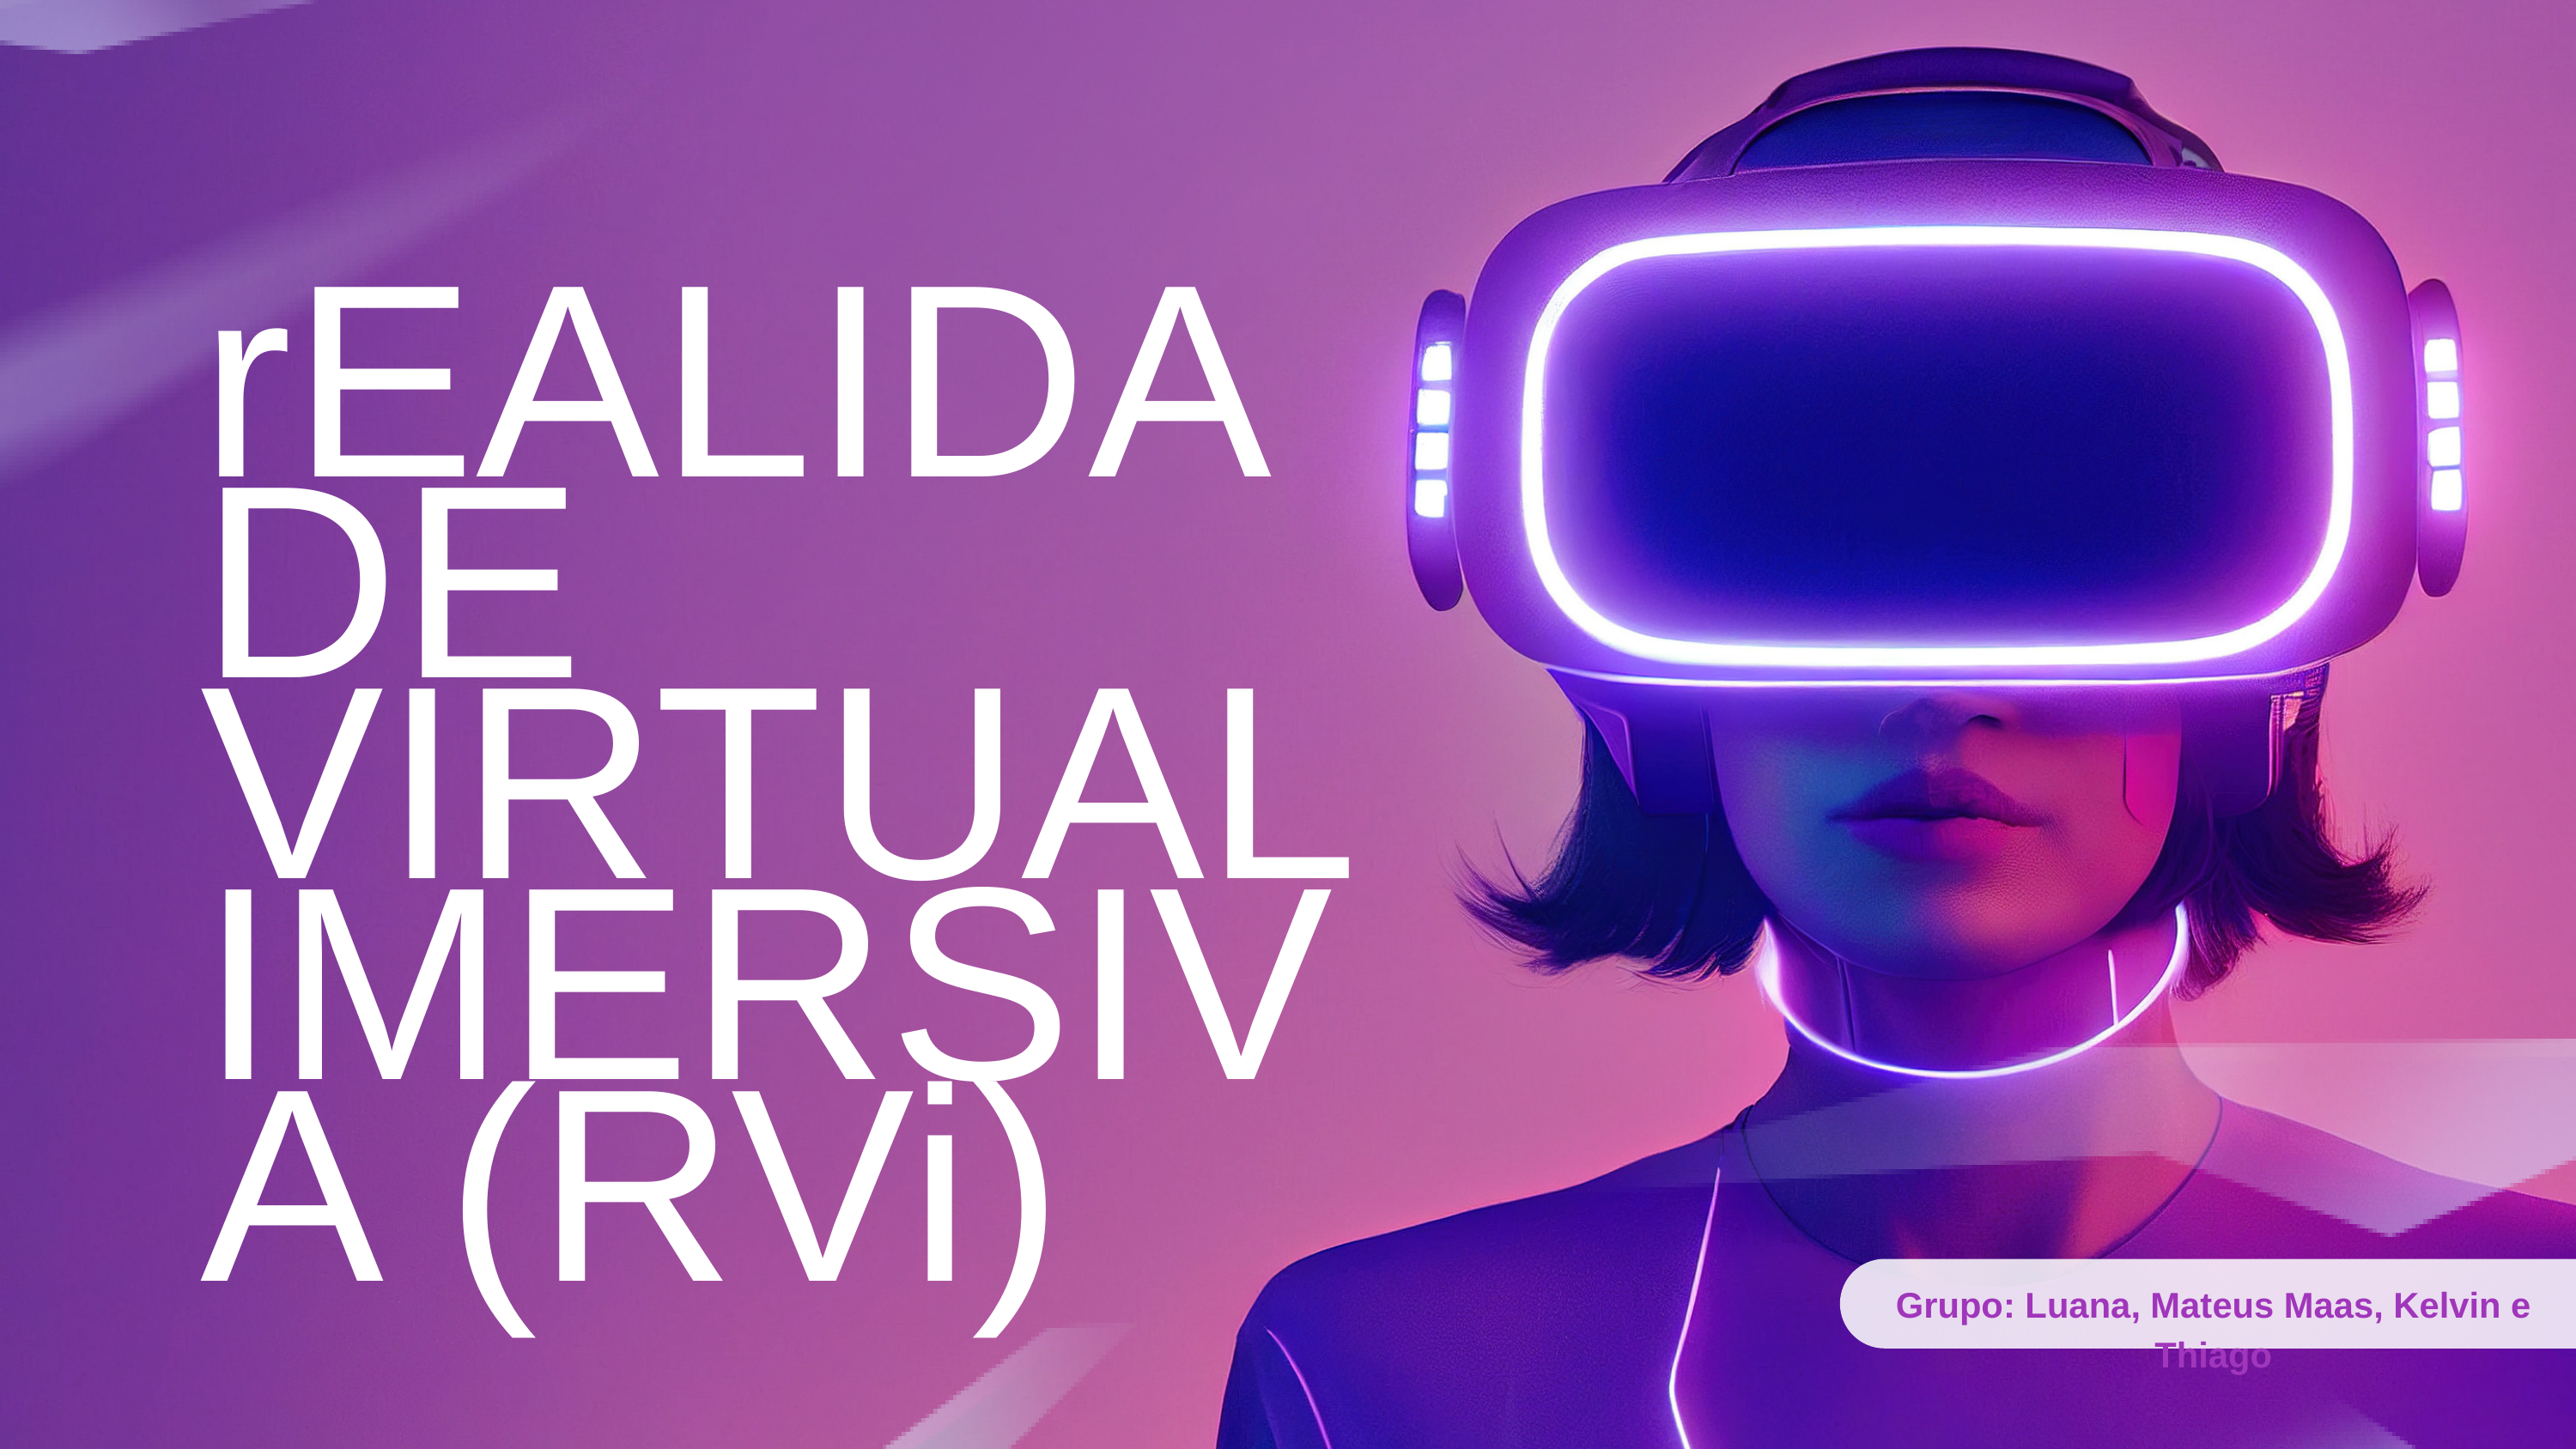

rEALIDADE VIRTUAL IMERSIVA (RVi)

Grupo: Luana, Mateus Maas, Kelvin e Thiago